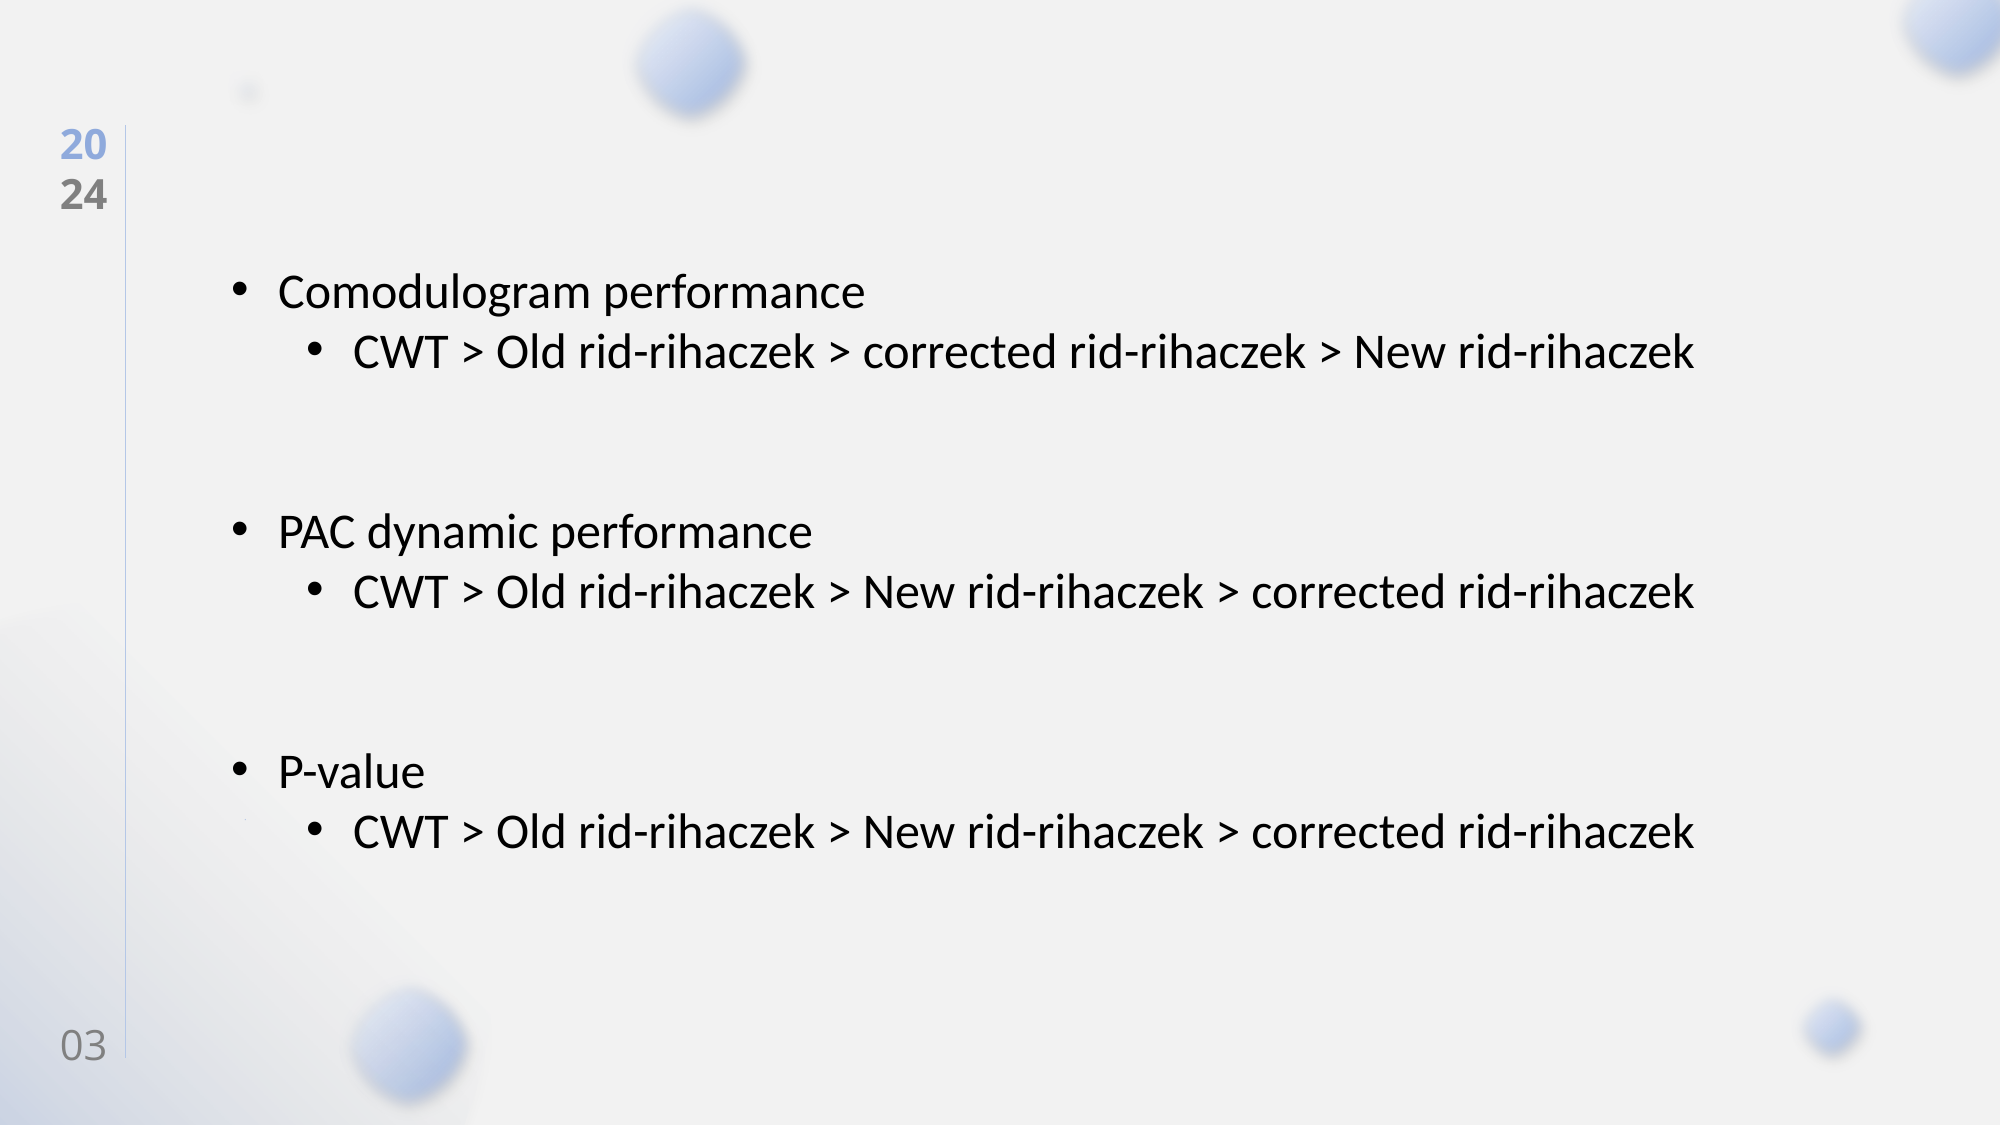

20
24
Comodulogram performance
CWT > Old rid-rihaczek > corrected rid-rihaczek > New rid-rihaczek

PAC dynamic performance
CWT > Old rid-rihaczek > New rid-rihaczek > corrected rid-rihaczek

P-value
CWT > Old rid-rihaczek > New rid-rihaczek > corrected rid-rihaczek

03